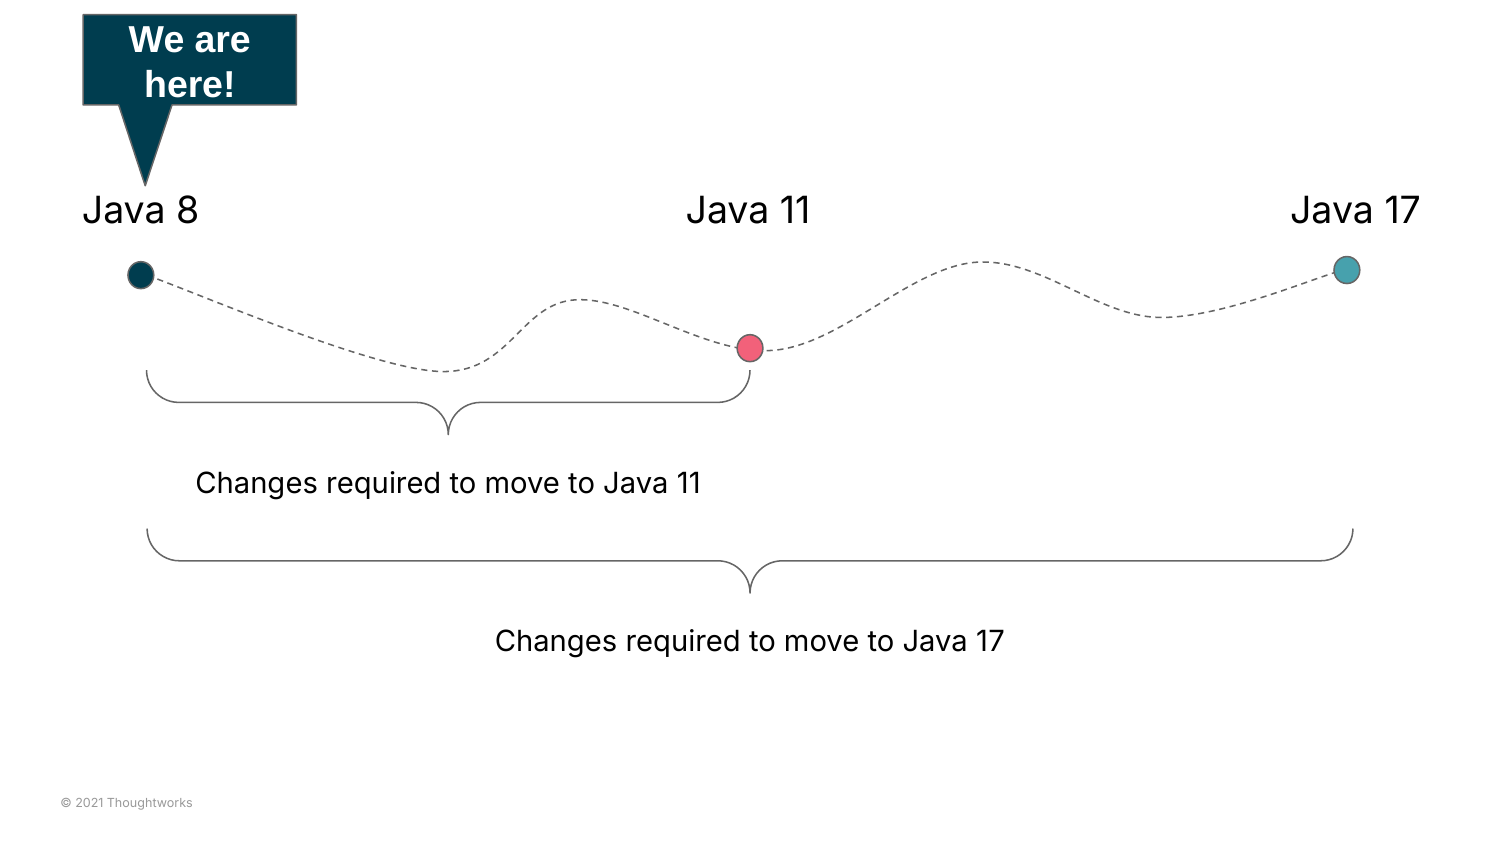

We are here!

Java 8
Java 11
Java 17

Changes required to move to Java 11
Changes required to move to Java 17